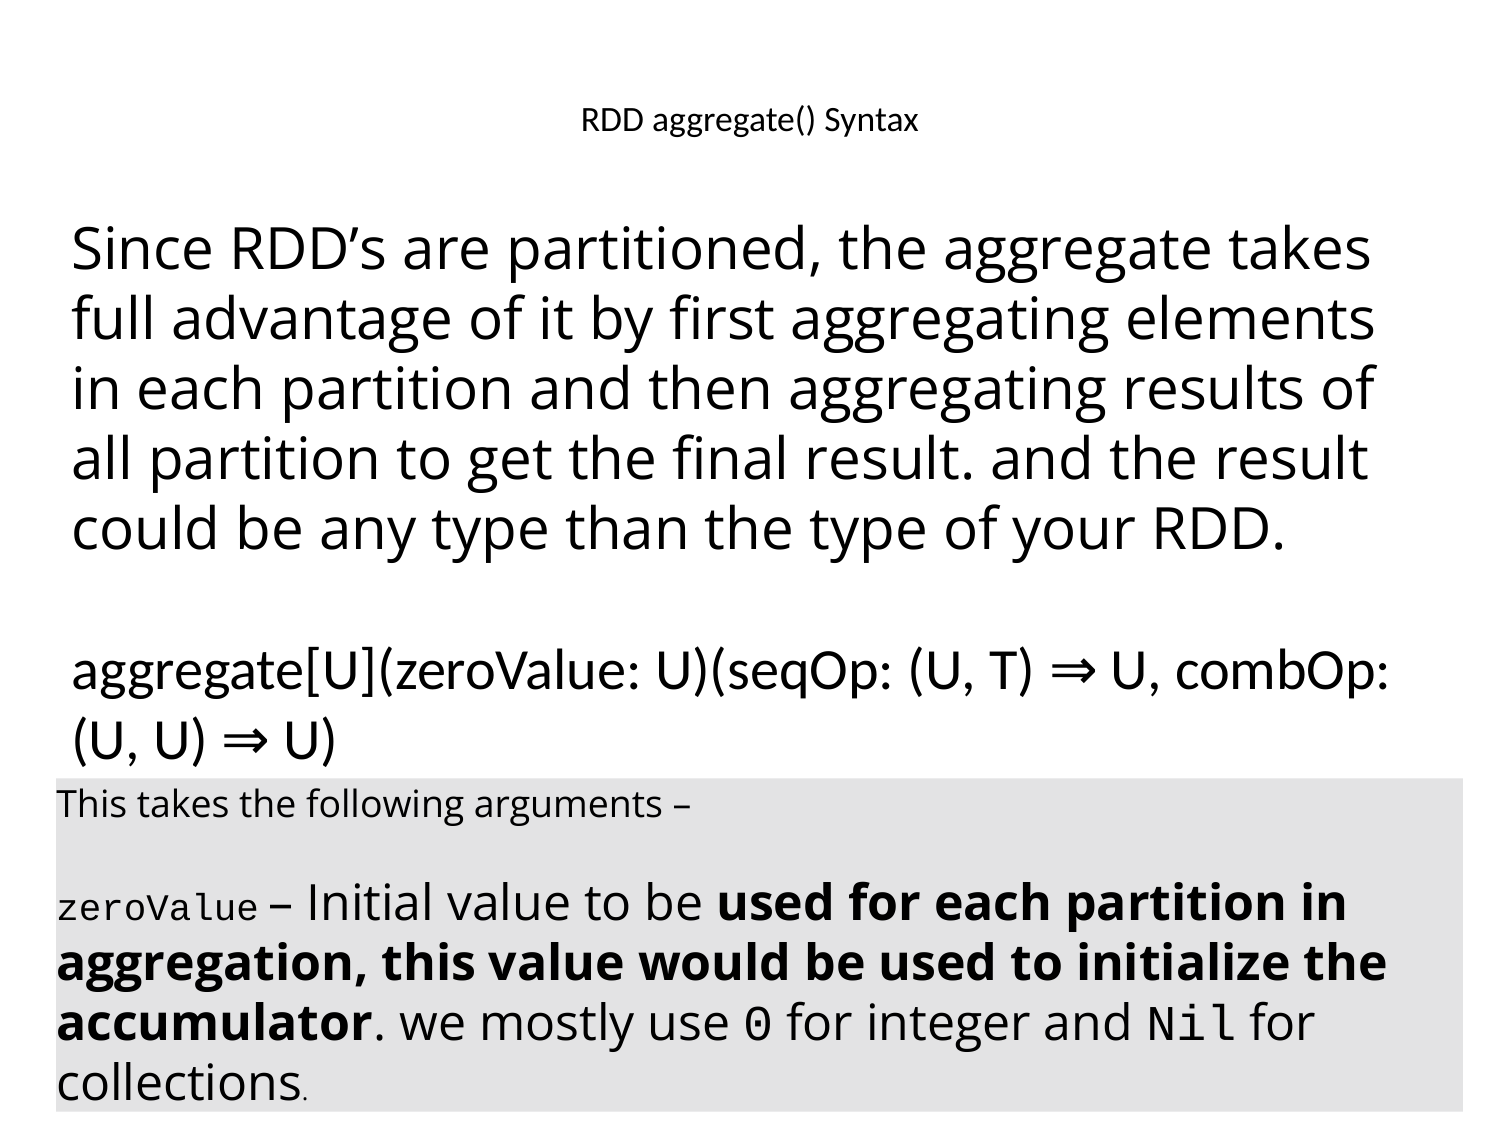

# RDD aggregate() Syntax

Since RDD’s are partitioned, the aggregate takes full advantage of it by first aggregating elements in each partition and then aggregating results of all partition to get the final result. and the result could be any type than the type of your RDD.

aggregate[U](zeroValue: U)(seqOp: (U, T) ⇒ U, combOp: (U, U) ⇒ U)

This takes the following arguments –

zeroValue – Initial value to be used for each partition in aggregation, this value would be used to initialize the accumulator. we mostly use 0 for integer and Nil for collections.